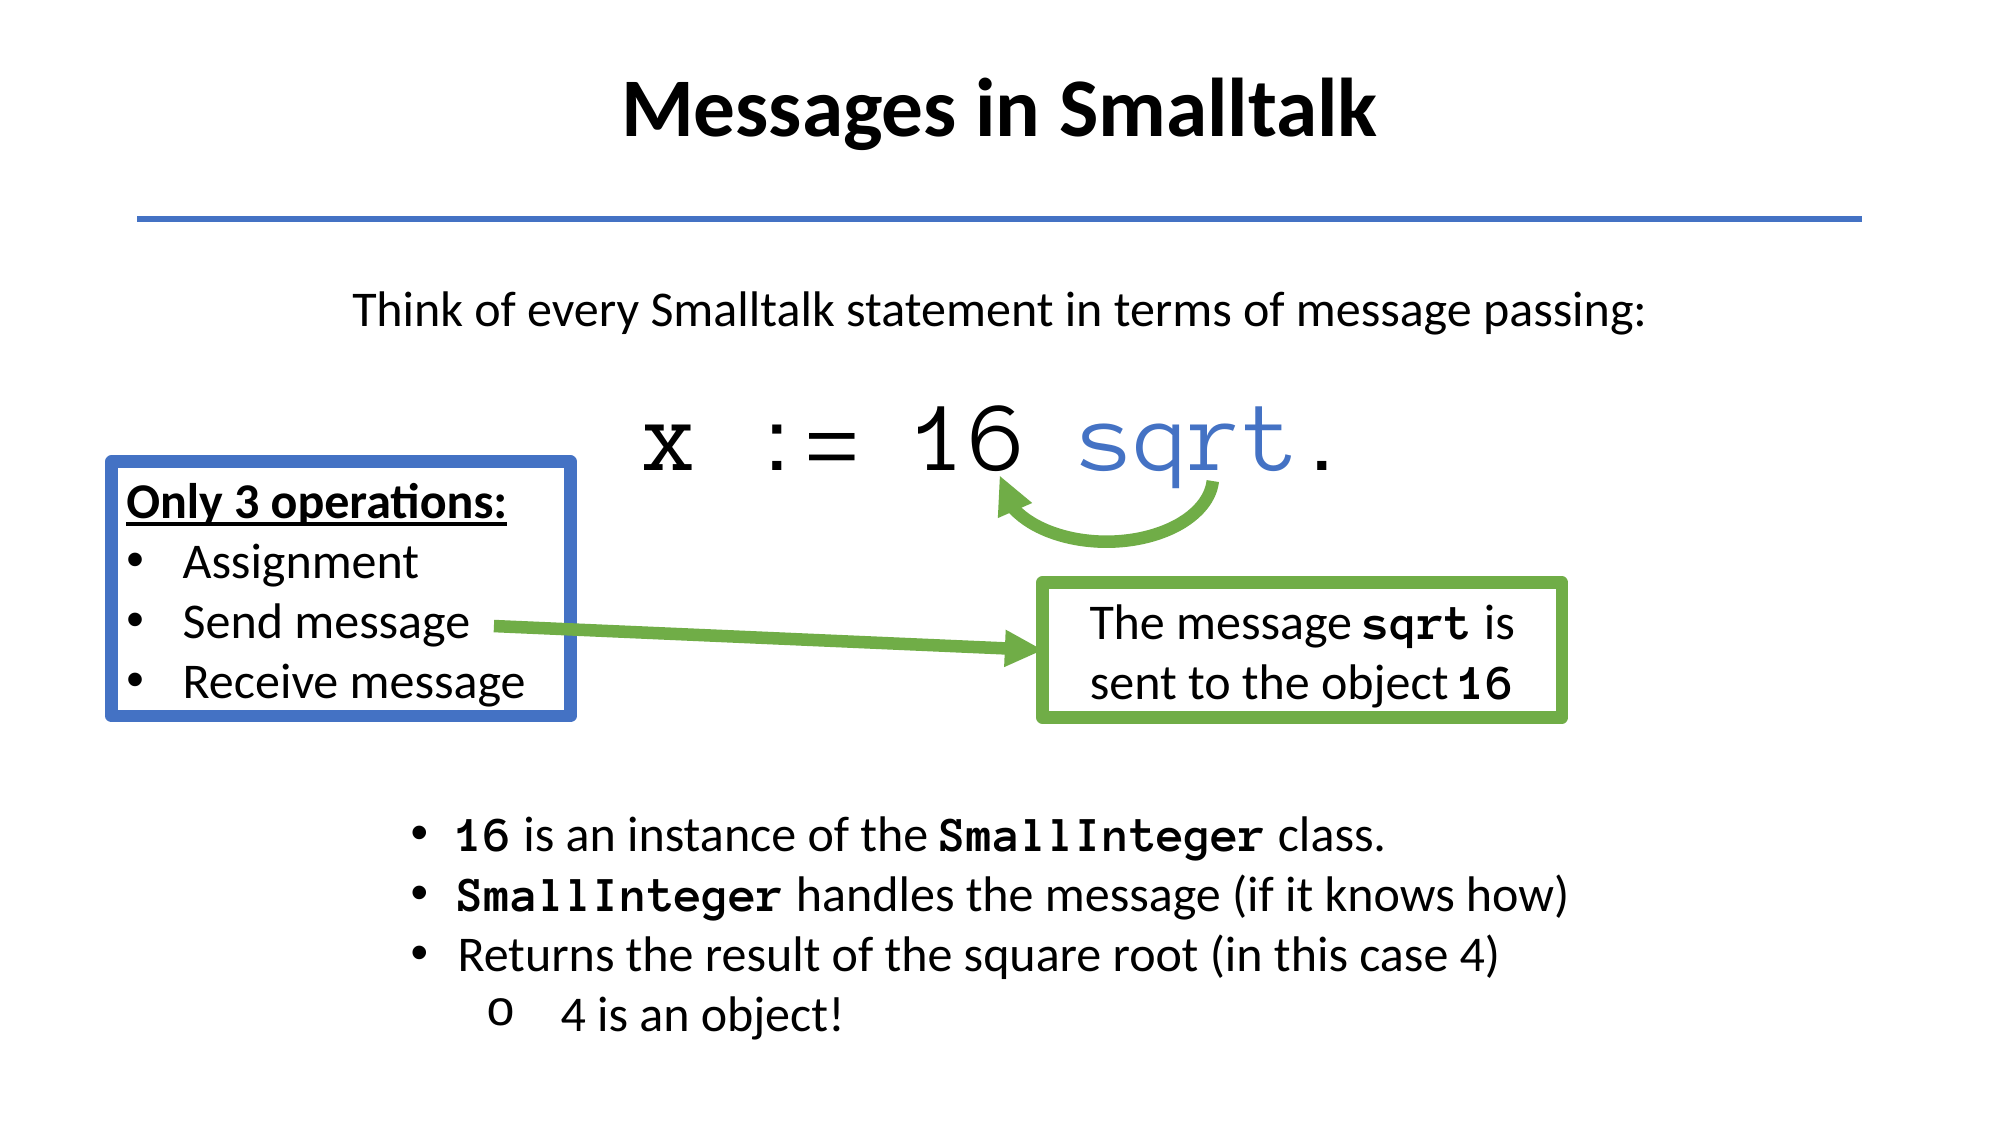

Messages in Smalltalk
Think of every Smalltalk statement in terms of message passing:
x := 16 sqrt.

Only 3 operations:
Assignment
Send message
Receive message
The message sqrt is sent to the object 16
16 is an instance of the SmallInteger class.
SmallInteger handles the message (if it knows how)
Returns the result of the square root (in this case 4)
4 is an object!